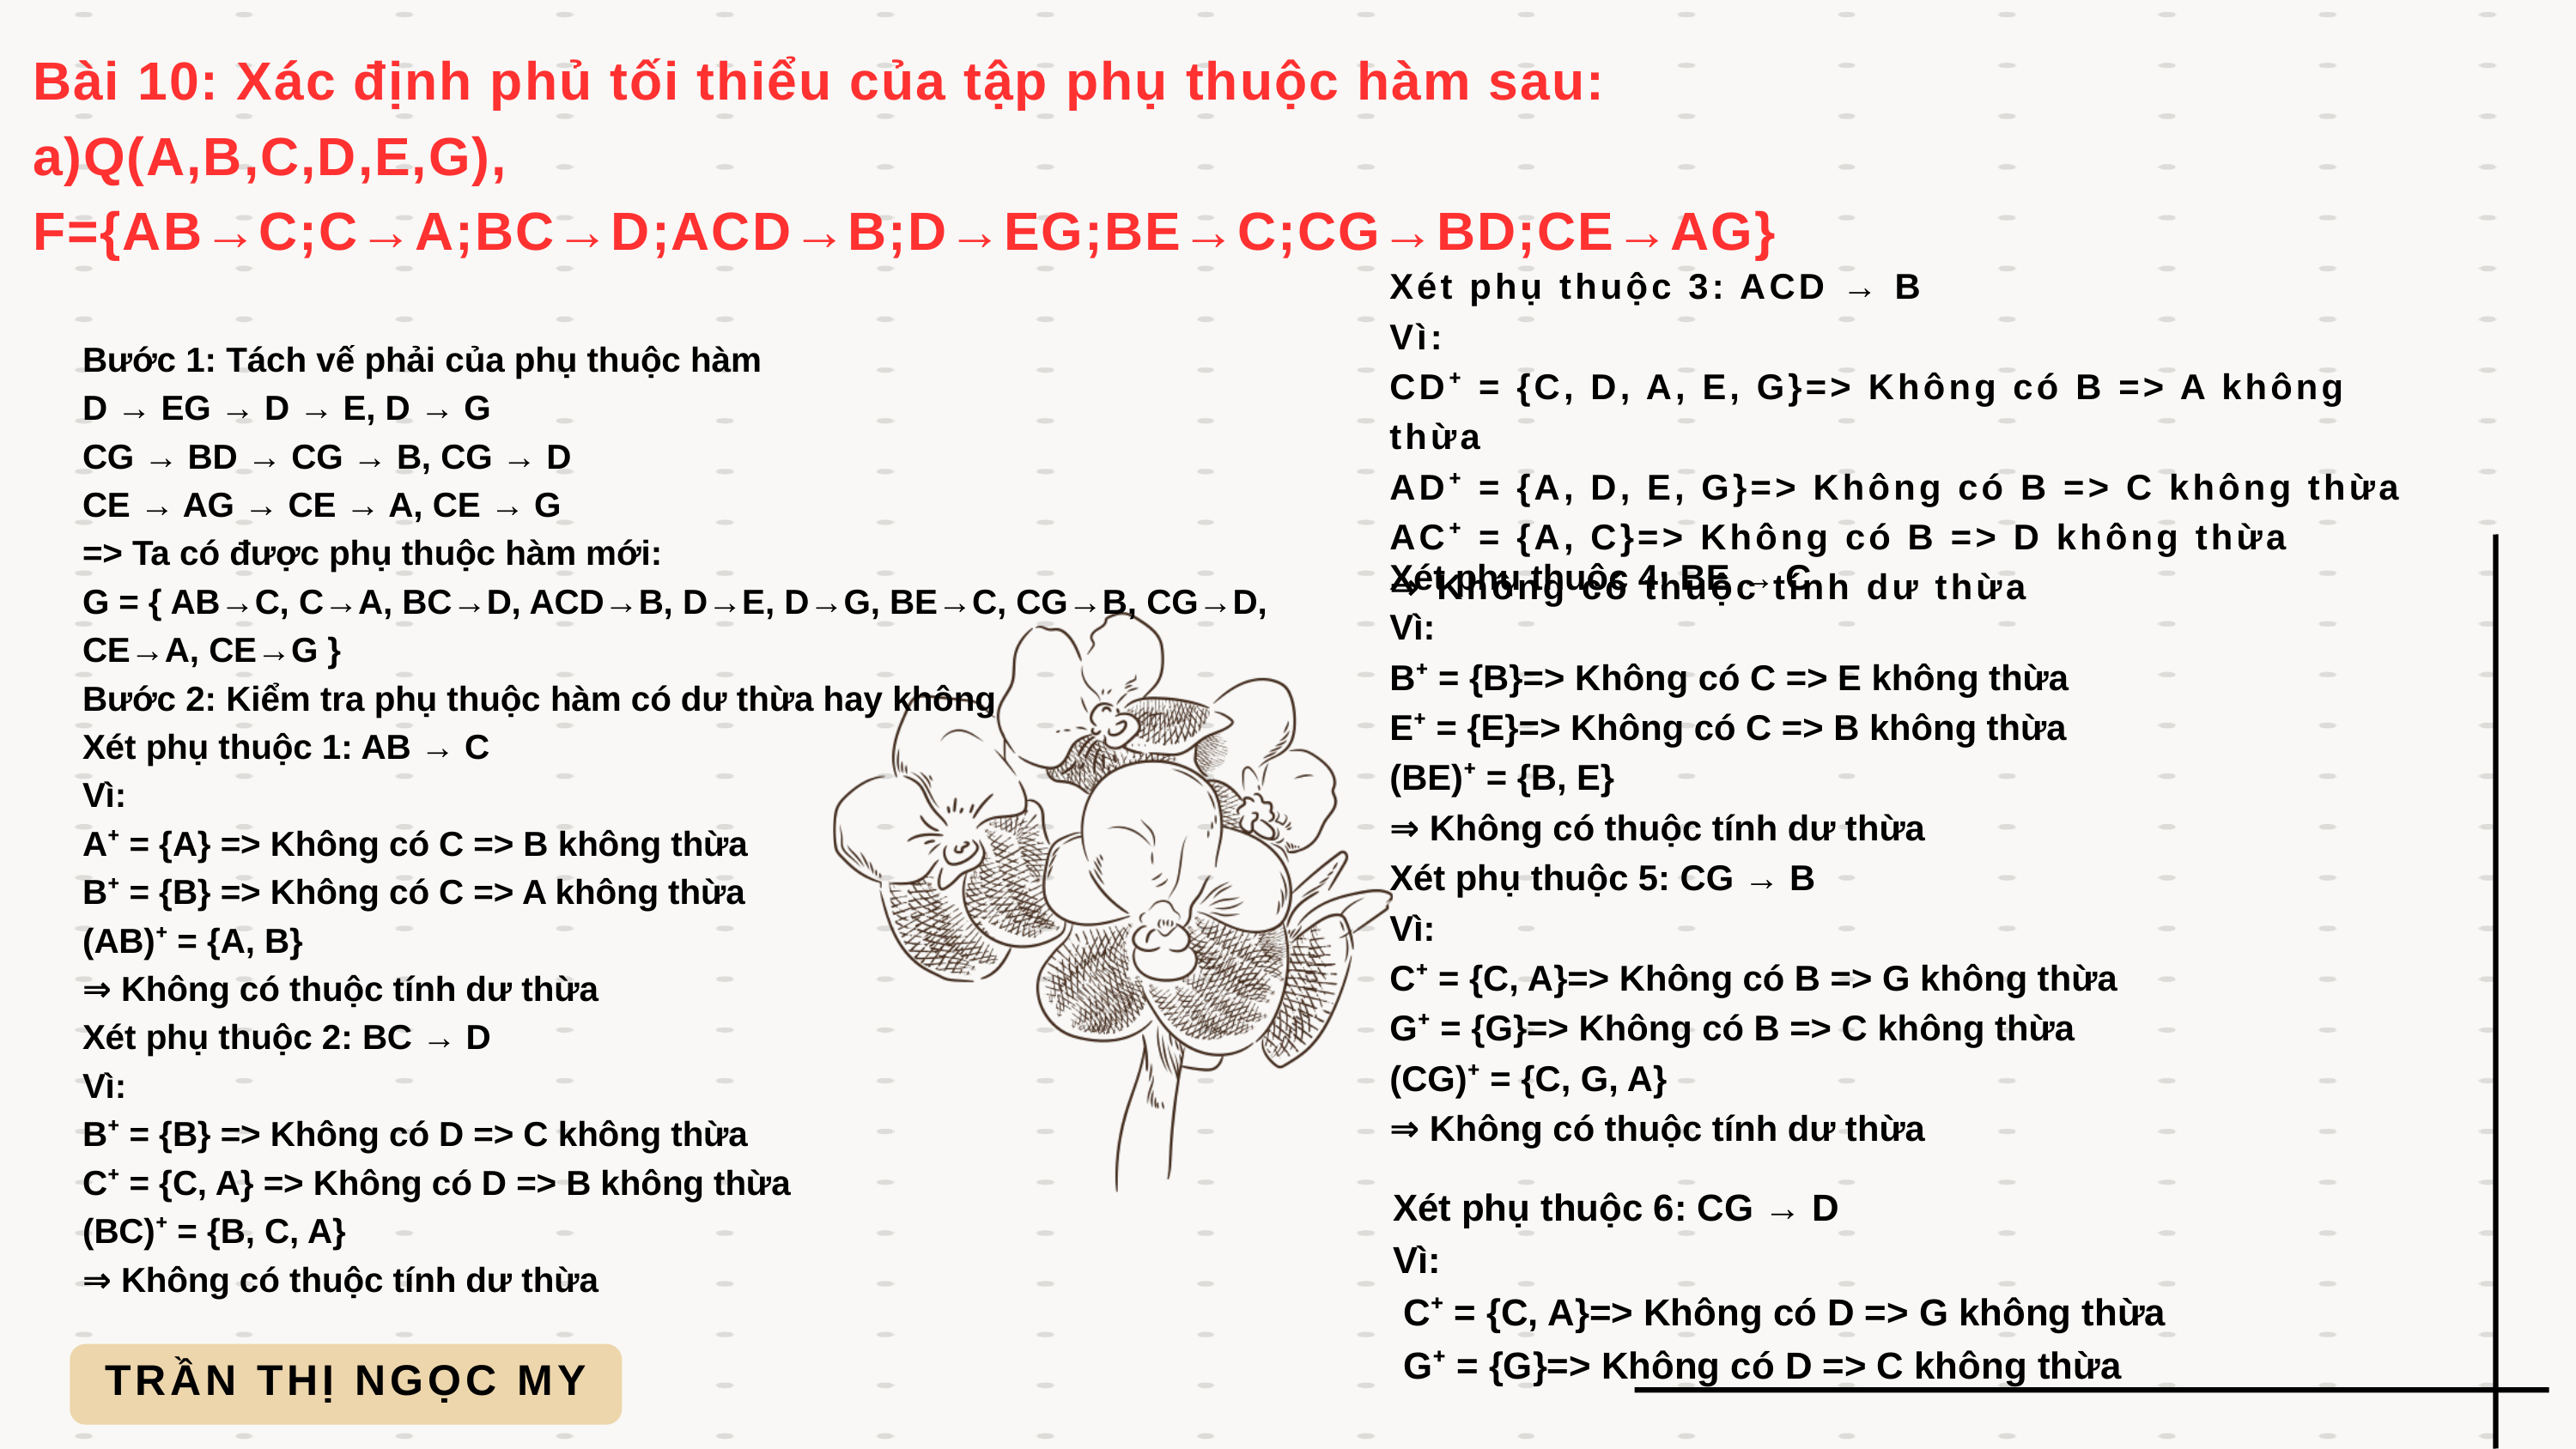

Bài 10: Xác định phủ tối thiểu của tập phụ thuộc hàm sau:
a)Q(A,B,C,D,E,G),
F={AB→C;C→A;BC→D;ACD→B;D→EG;BE→C;CG→BD;CE→AG}

Xét phụ thuộc 3: ACD → B
Vì:
CD⁺ = {C, D, A, E, G}=> Không có B => A không thừa
AD⁺ = {A, D, E, G}=> Không có B => C không thừa
AC⁺ = {A, C}=> Không có B => D không thừa
⇒ Không có thuộc tính dư thừa
Bước 1: Tách vế phải của phụ thuộc hàm
D → EG → D → E, D → G
CG → BD → CG → B, CG → D
CE → AG → CE → A, CE → G
=> Ta có được phụ thuộc hàm mới:
G = { AB→C, C→A, BC→D, ACD→B, D→E, D→G, BE→C, CG→B, CG→D, CE→A, CE→G }
Bước 2: Kiểm tra phụ thuộc hàm có dư thừa hay không
Xét phụ thuộc 1: AB → C
Vì:
A⁺ = {A} => Không có C => B không thừa
B⁺ = {B} => Không có C => A không thừa
(AB)⁺ = {A, B}
⇒ Không có thuộc tính dư thừa
Xét phụ thuộc 2: BC → D
Vì:
B⁺ = {B} => Không có D => C không thừa
C⁺ = {C, A} => Không có D => B không thừa
(BC)⁺ = {B, C, A}
⇒ Không có thuộc tính dư thừa

Xét phụ thuộc 4: BE → C
Vì:
B⁺ = {B}=> Không có C => E không thừa
E⁺ = {E}=> Không có C => B không thừa
(BE)⁺ = {B, E}
⇒ Không có thuộc tính dư thừa
Xét phụ thuộc 5: CG → B
Vì:
C⁺ = {C, A}=> Không có B => G không thừa
G⁺ = {G}=> Không có B => C không thừa
(CG)⁺ = {C, G, A}
⇒ Không có thuộc tính dư thừa

Xét phụ thuộc 6: CG → D
Vì:
 C⁺ = {C, A}=> Không có D => G không thừa
 G⁺ = {G}=> Không có D => C không thừa

TRẦN THỊ NGỌC MY